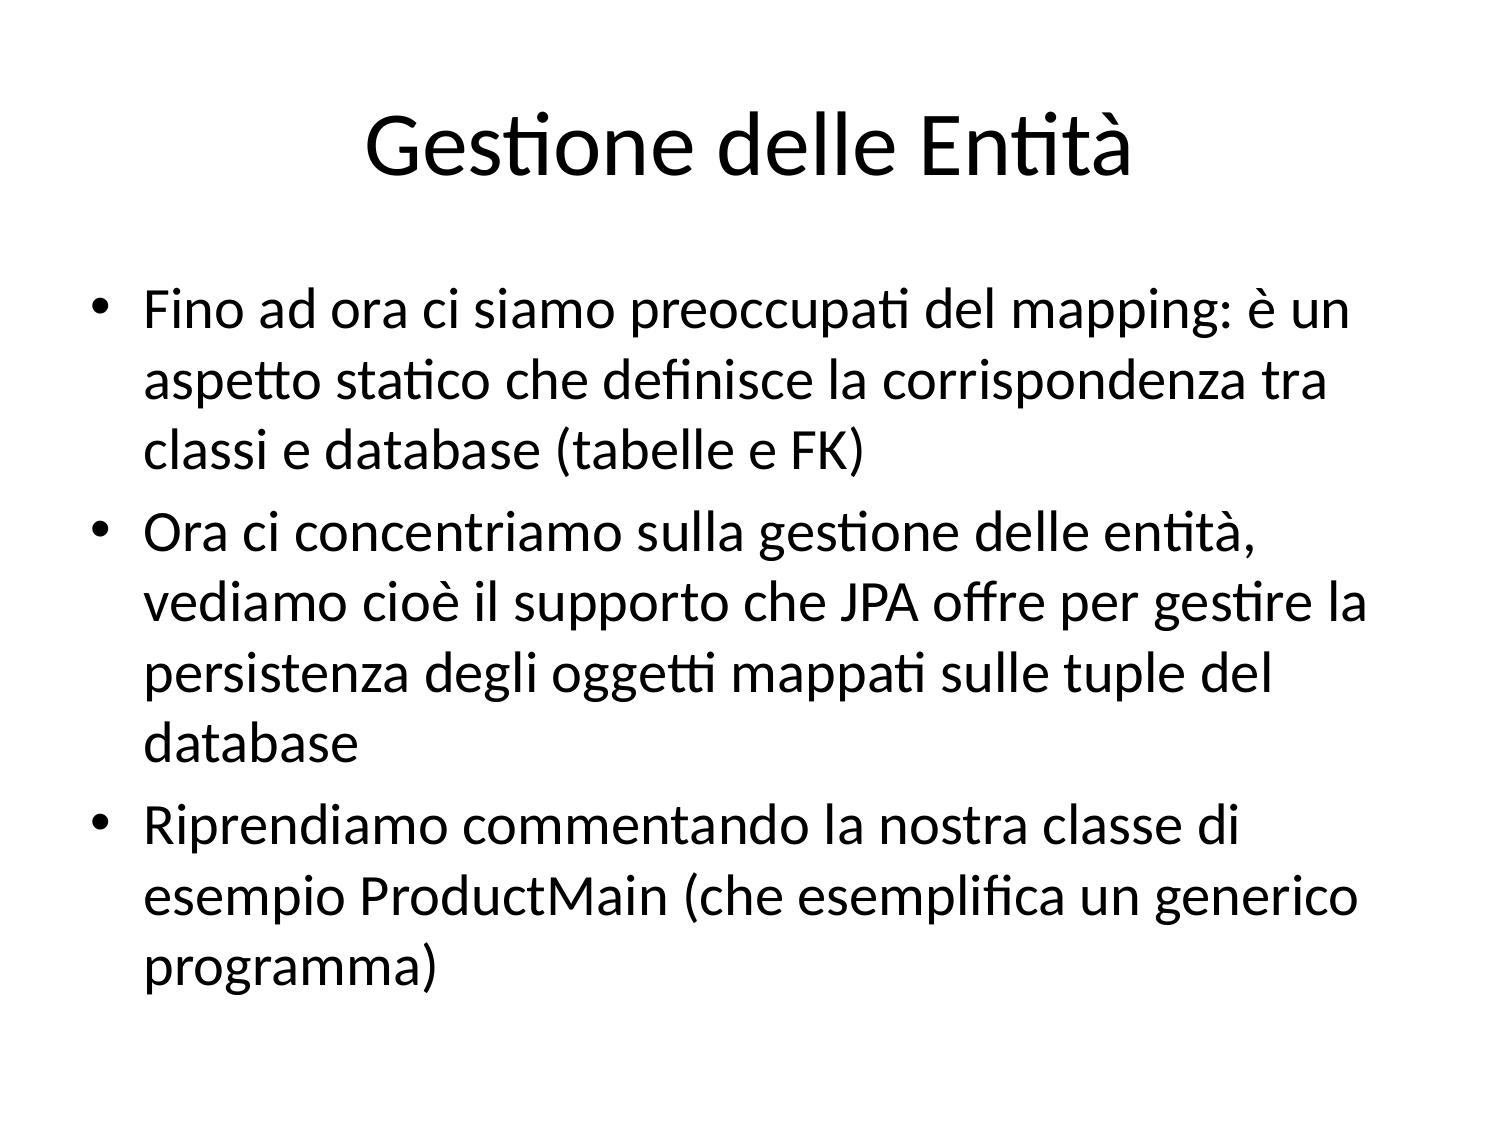

# Gestione delle Entità
Fino ad ora ci siamo preoccupati del mapping: è un aspetto statico che definisce la corrispondenza tra classi e database (tabelle e FK)
Ora ci concentriamo sulla gestione delle entità, vediamo cioè il supporto che JPA offre per gestire la persistenza degli oggetti mappati sulle tuple del database
Riprendiamo commentando la nostra classe di esempio ProductMain (che esemplifica un generico programma)